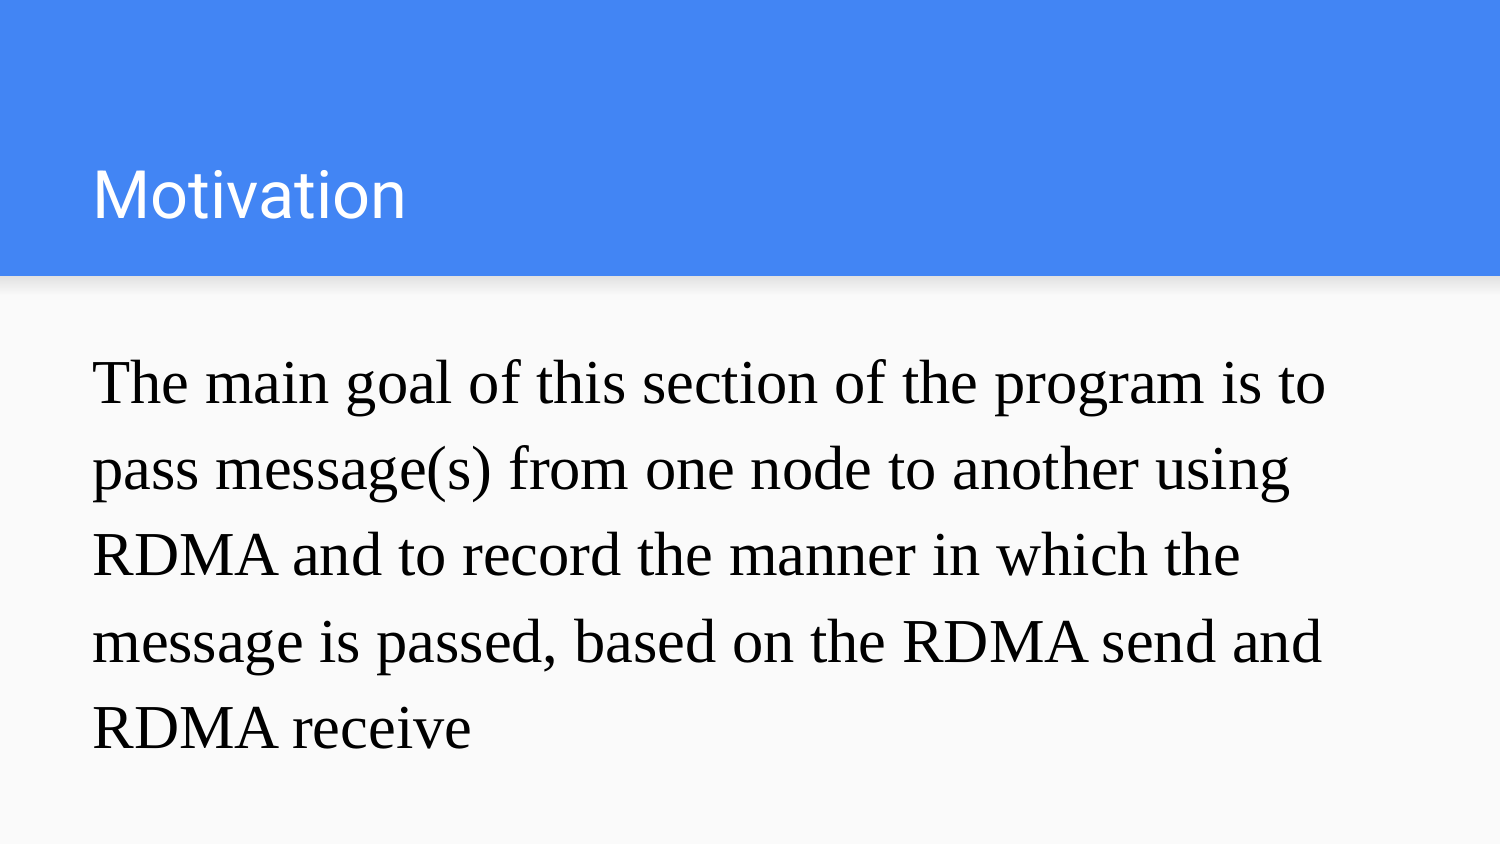

# Motivation
The main goal of this section of the program is to pass message(s) from one node to another using RDMA and to record the manner in which the message is passed, based on the RDMA send and RDMA receive